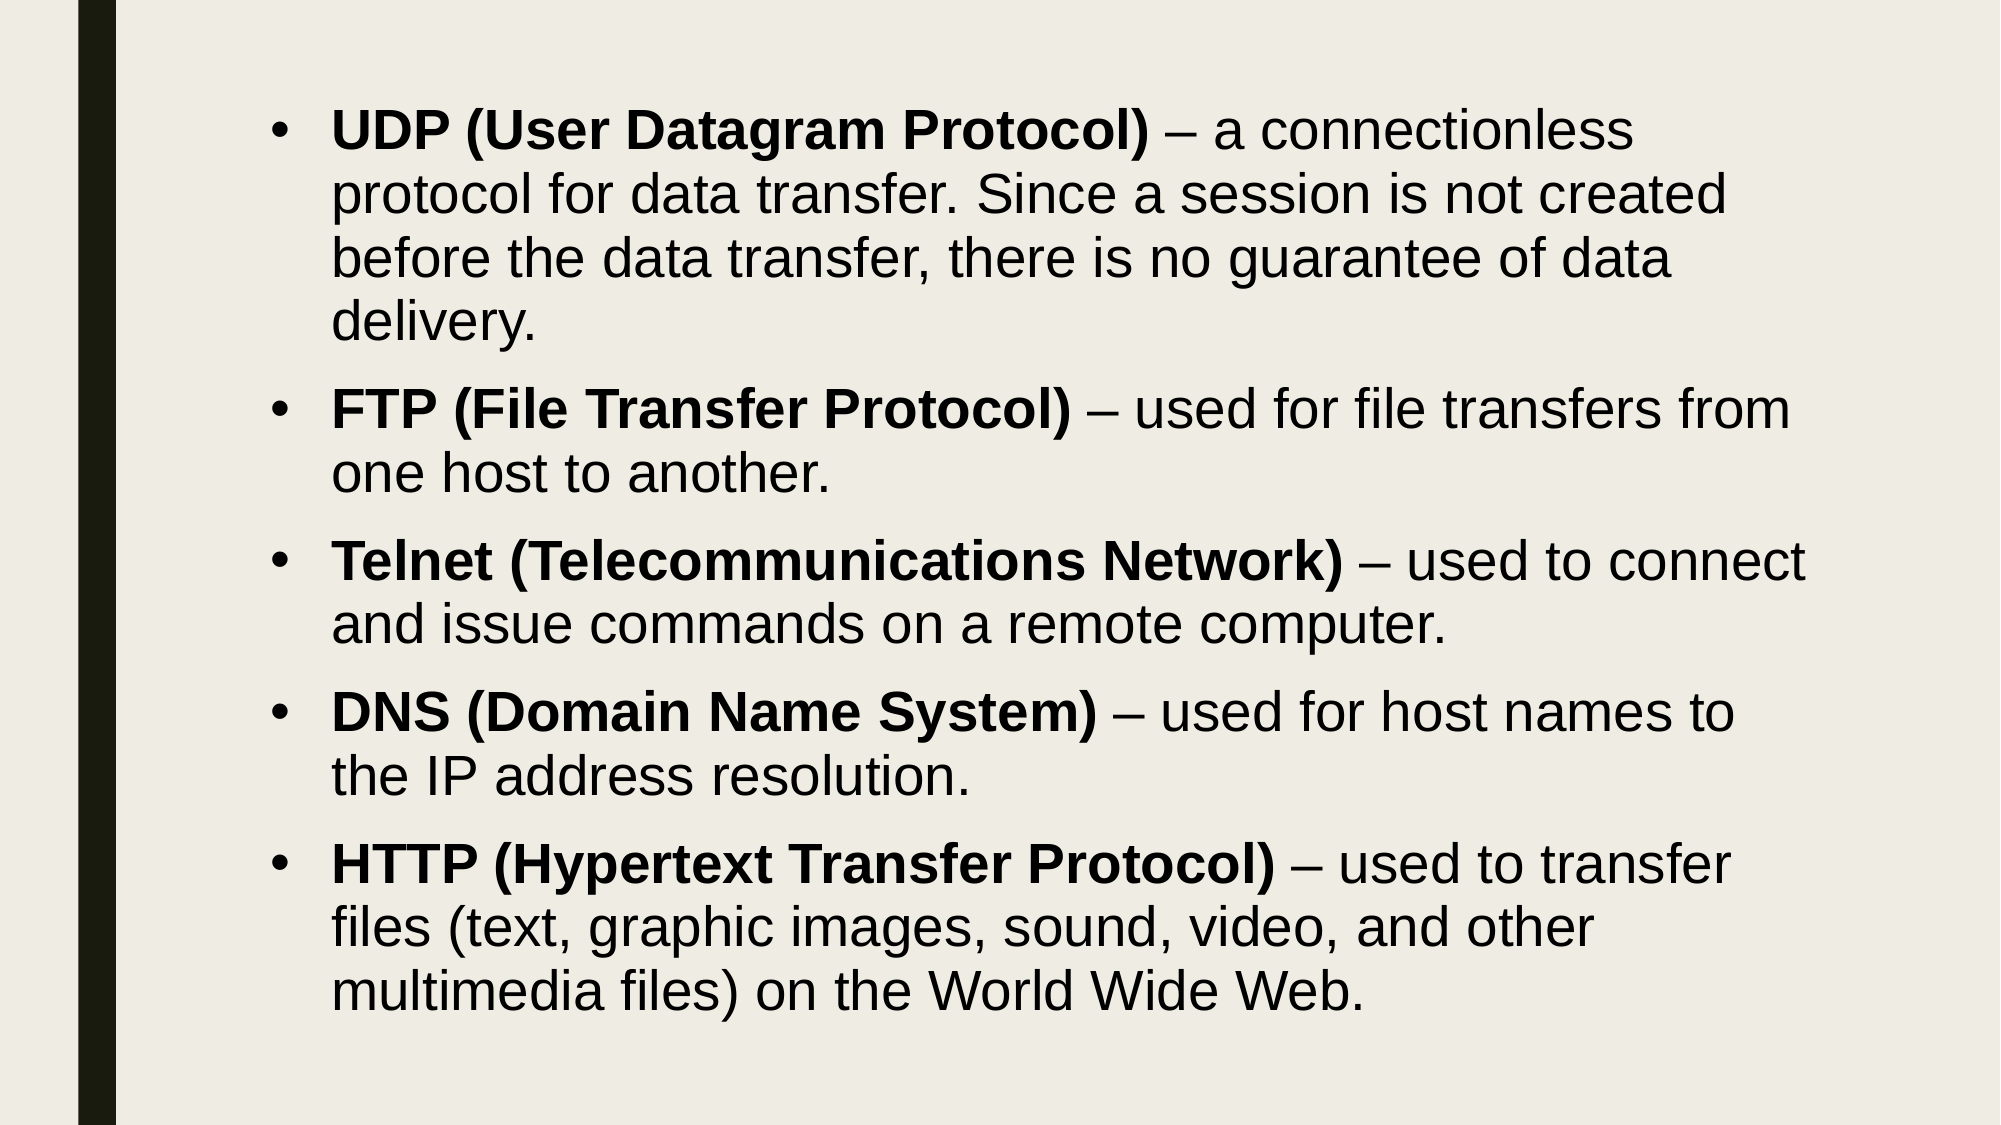

UDP (User Datagram Protocol) – a connectionless protocol for data transfer. Since a session is not created before the data transfer, there is no guarantee of data delivery.
FTP (File Transfer Protocol) – used for file transfers from one host to another.
Telnet (Telecommunications Network) – used to connect and issue commands on a remote computer.
DNS (Domain Name System) – used for host names to the IP address resolution.
HTTP (Hypertext Transfer Protocol) – used to transfer files (text, graphic images, sound, video, and other multimedia files) on the World Wide Web.